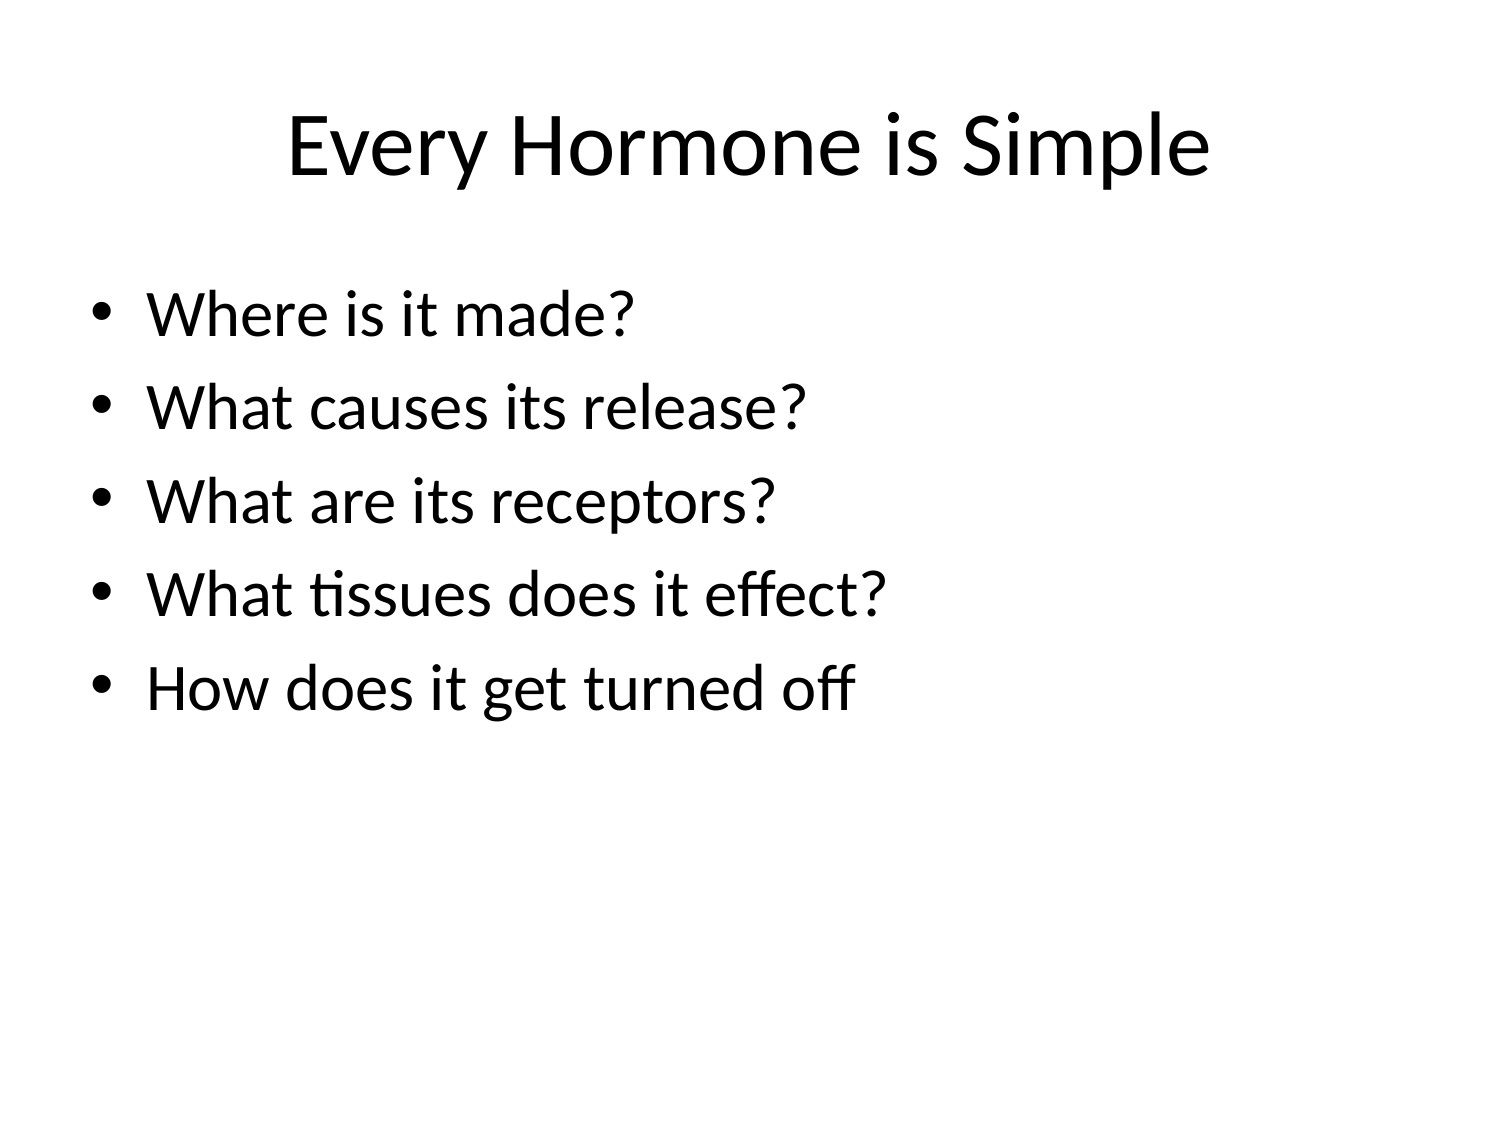

# Every Hormone is Simple
Where is it made?
What causes its release?
What are its receptors?
What tissues does it effect?
How does it get turned off